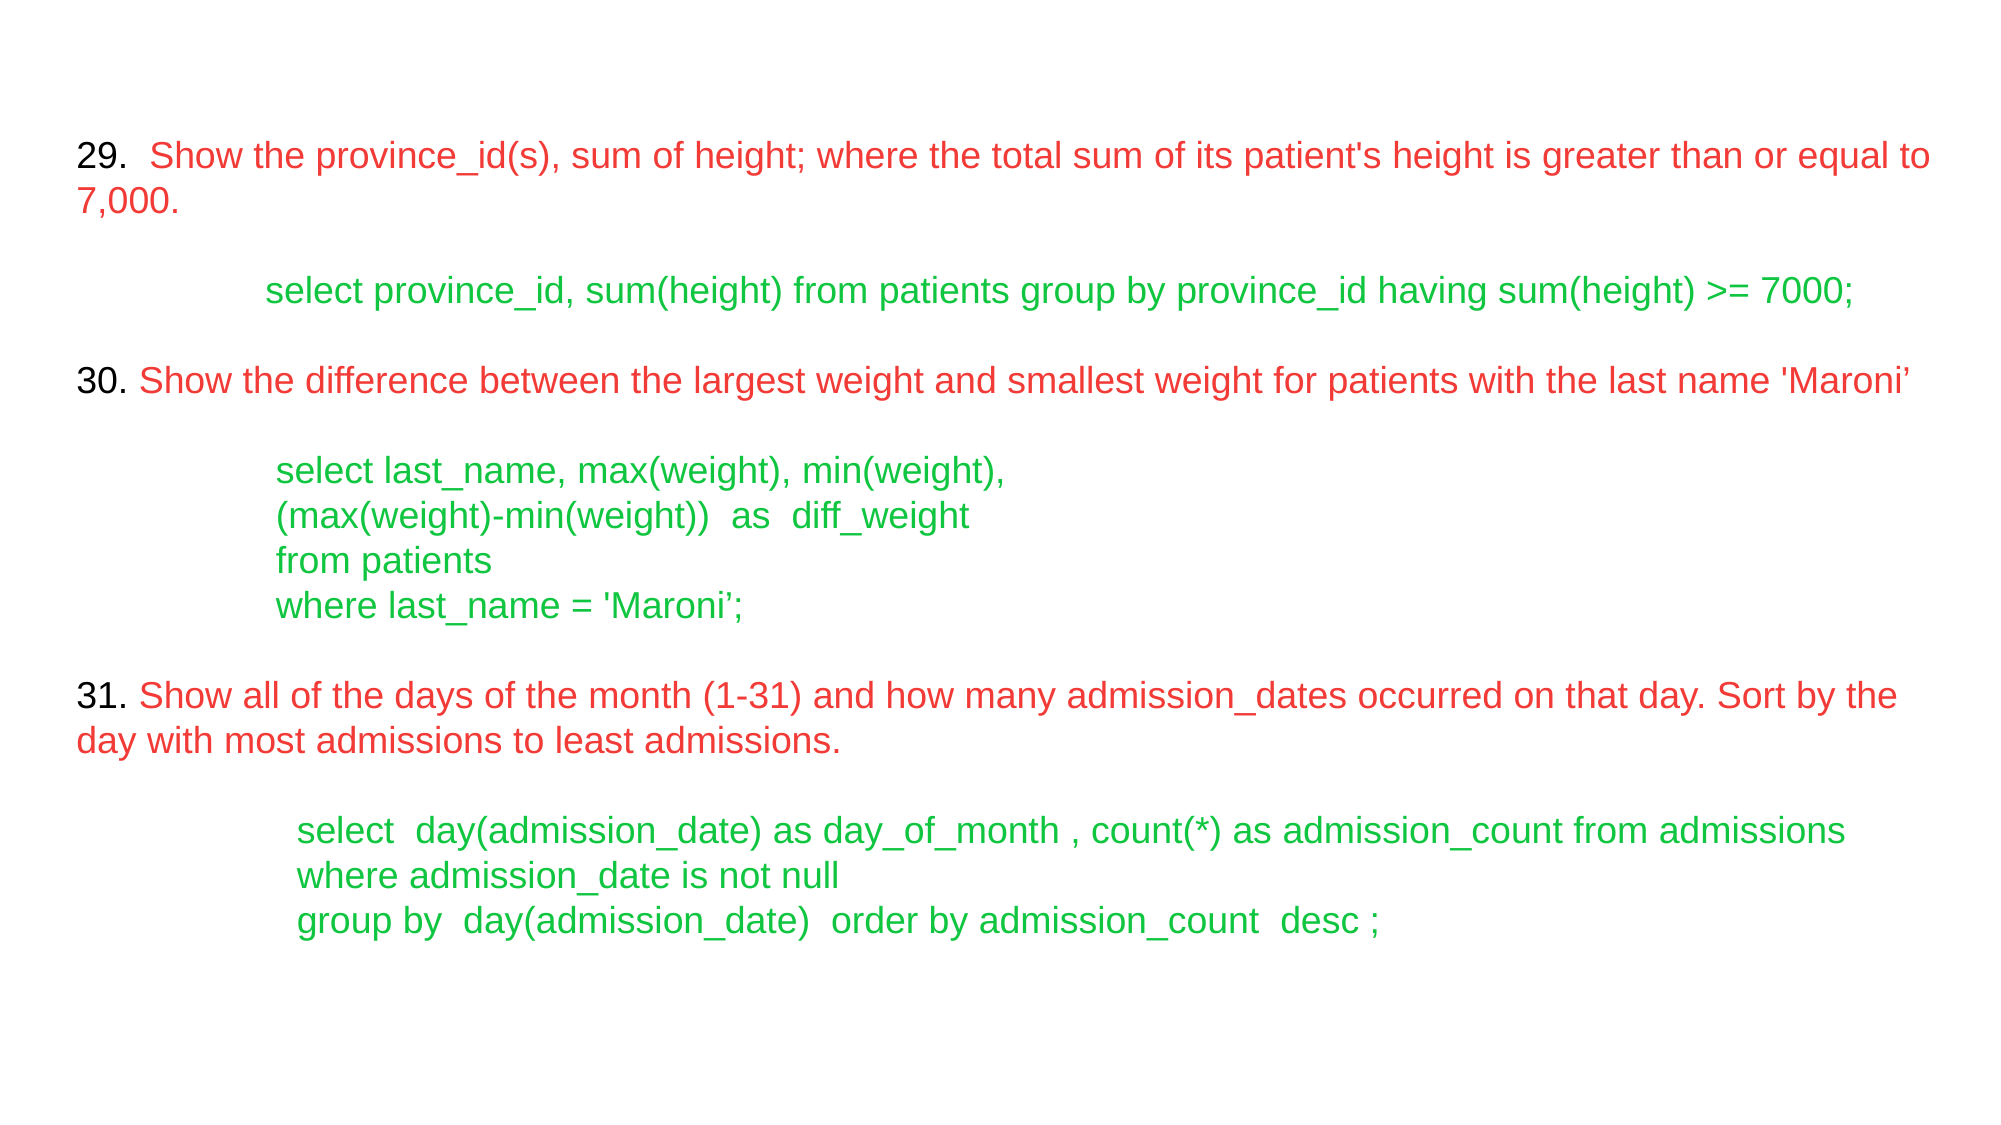

29.  Show the province_id(s), sum of height; where the total sum of its patient's height is greater than or equal to 7,000.

                  select province_id, sum(height) from patients group by province_id having sum(height) >= 7000;

30. Show the difference between the largest weight and smallest weight for patients with the last name 'Maroni’

                   select last_name, max(weight), min(weight),
                   (max(weight)-min(weight))  as  diff_weight
                   from patients
                   where last_name = 'Maroni’;

31. Show all of the days of the month (1-31) and how many admission_dates occurred on that day. Sort by the day with most admissions to least admissions.

                     select  day(admission_date) as day_of_month , count(*) as admission_count from admissions
                     where admission_date is not null
                     group by  day(admission_date)  order by admission_count  desc ;